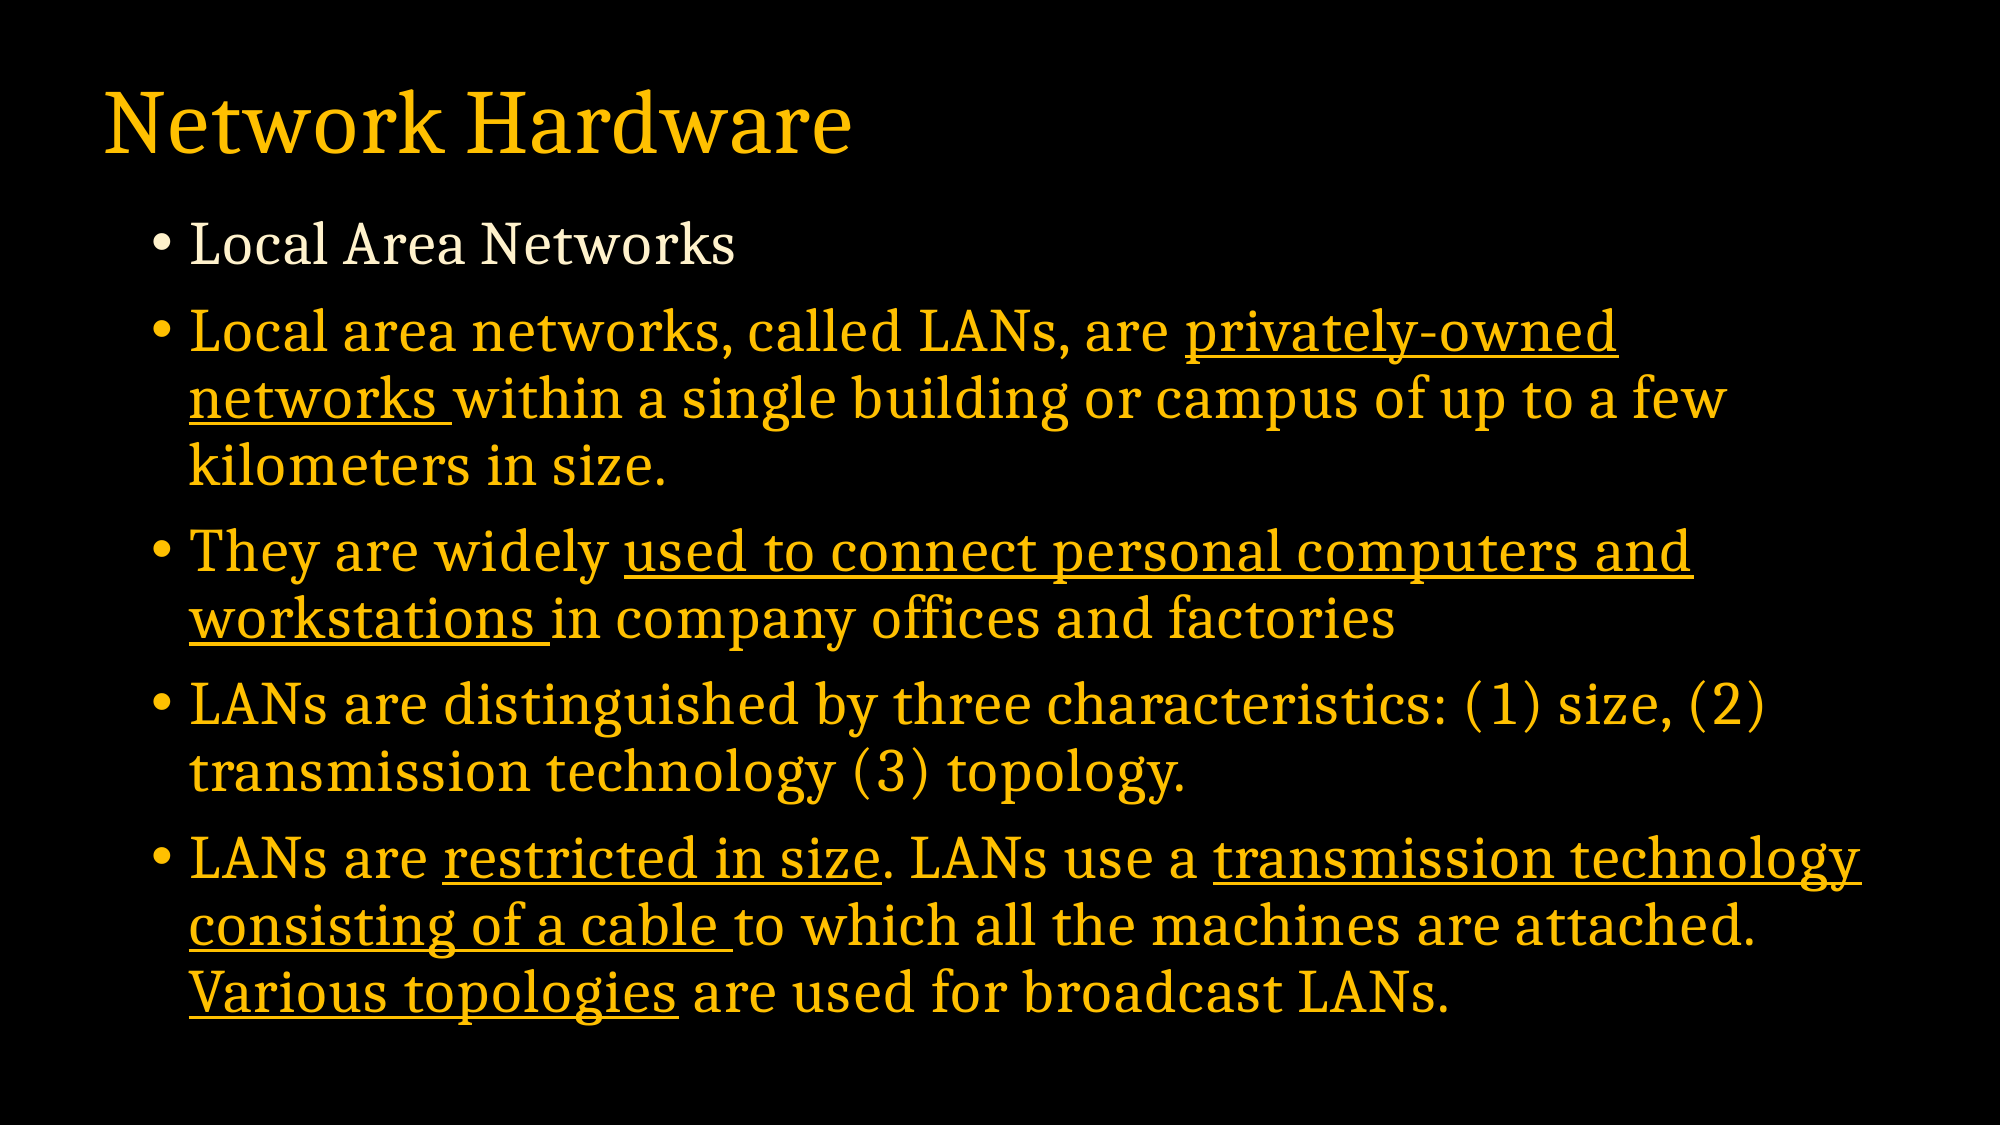

# Network Hardware
Local Area Networks
Local area networks, called LANs, are privately-owned networks within a single building or campus of up to a few kilometers in size.
They are widely used to connect personal computers and workstations in company offices and factories
LANs are distinguished by three characteristics: (1) size, (2) transmission technology (3) topology.
LANs are restricted in size. LANs use a transmission technology consisting of a cable to which all the machines are attached. Various topologies are used for broadcast LANs.